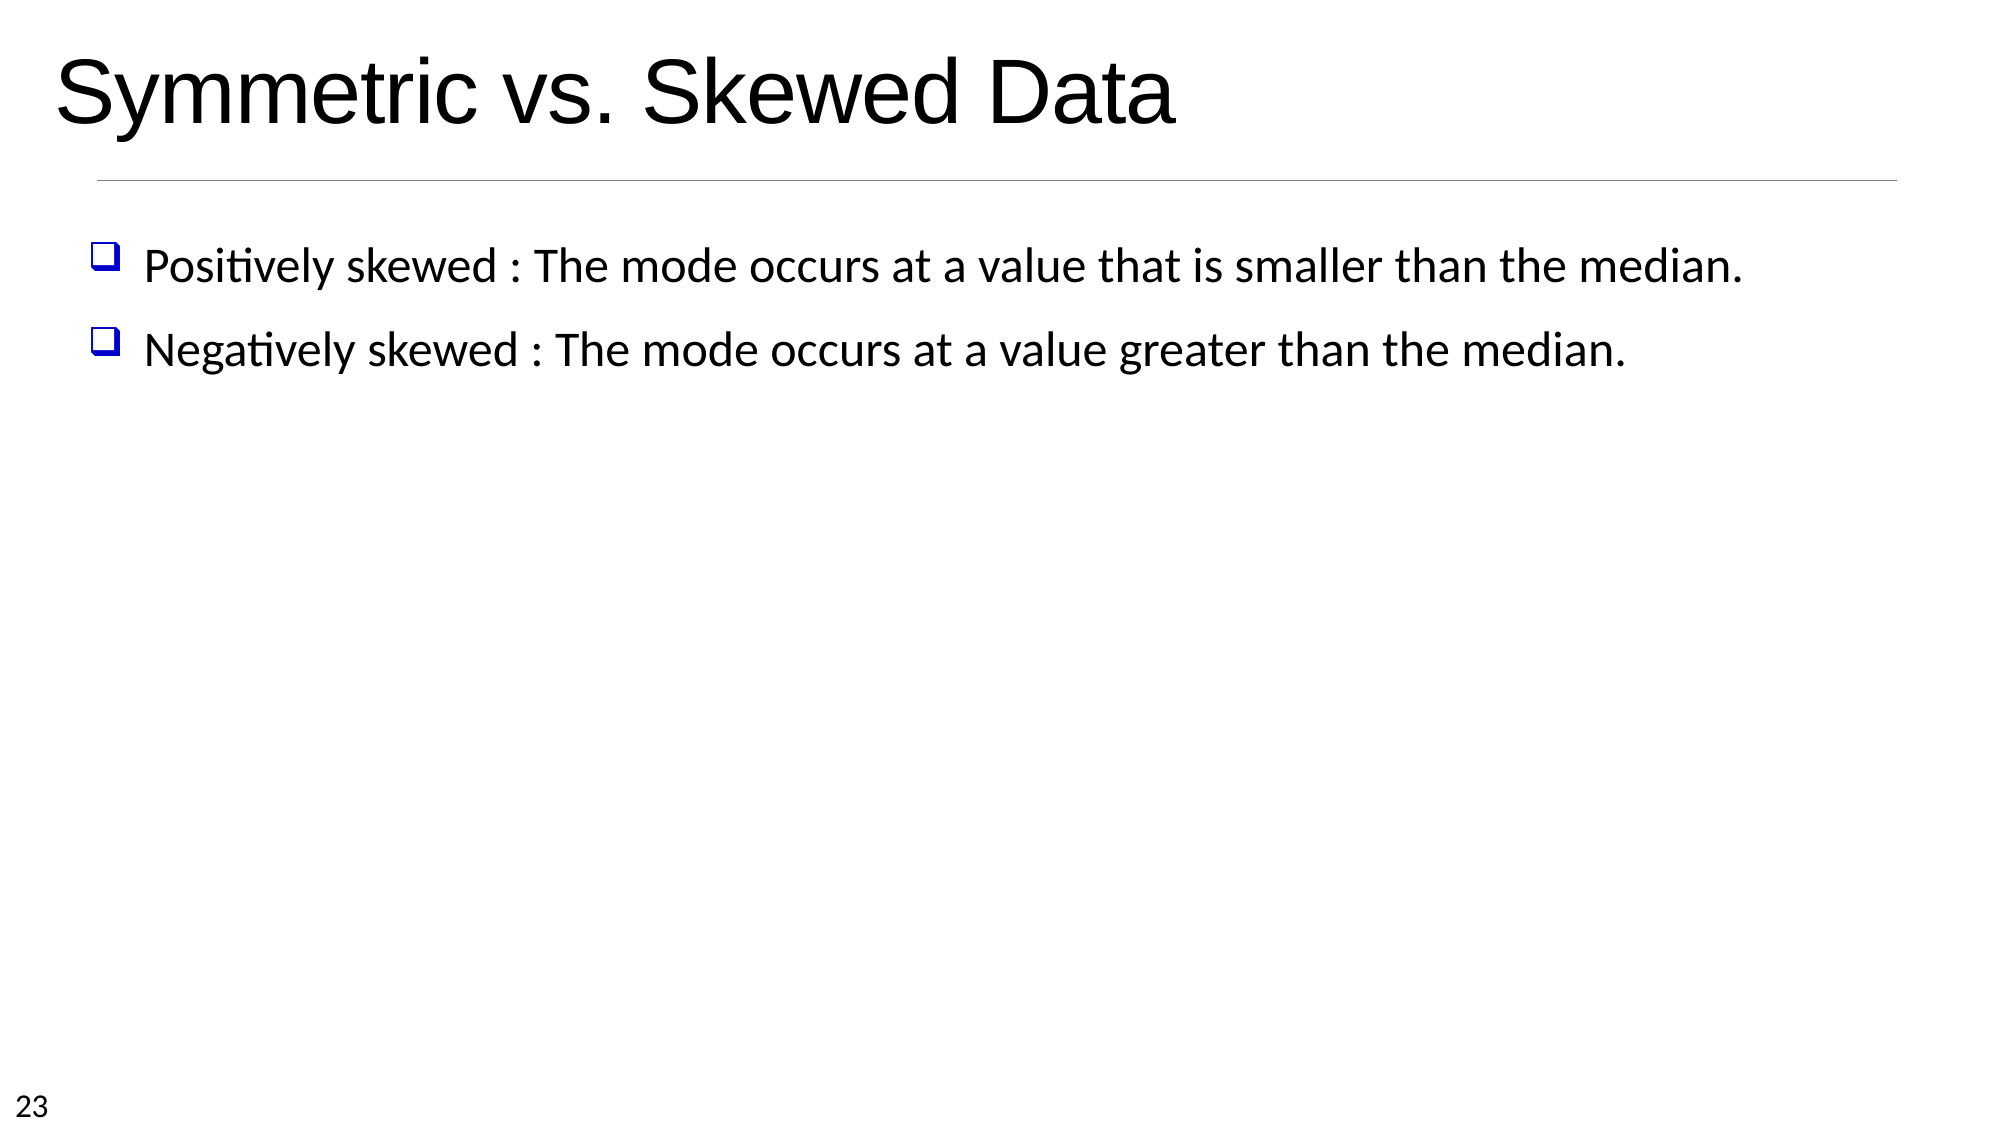

# Symmetric vs. Skewed Data
Positively skewed : The mode occurs at a value that is smaller than the median.
Negatively skewed : The mode occurs at a value greater than the median.